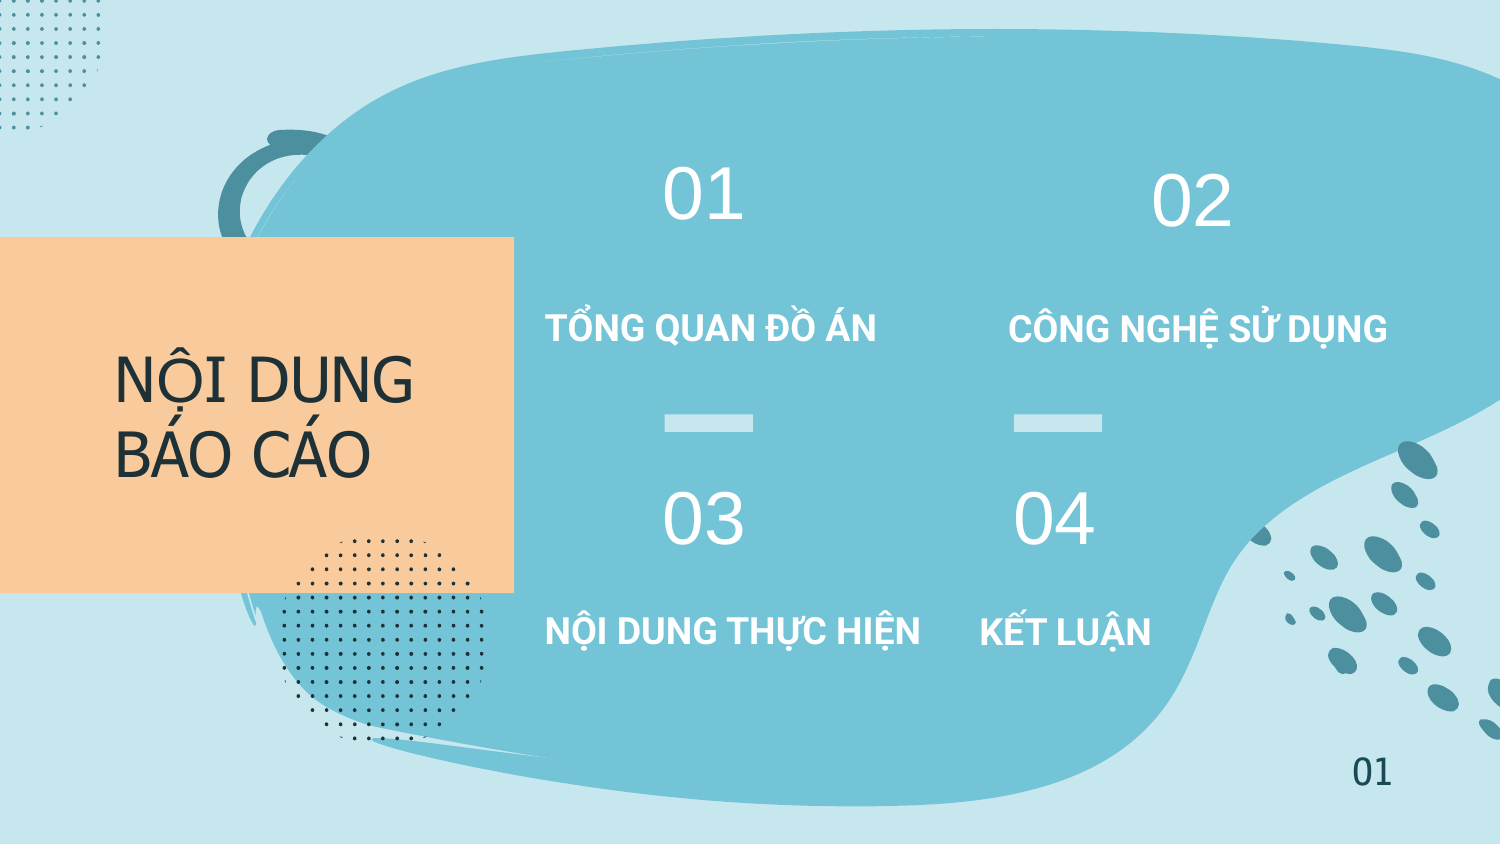

01
02

TỔNG QUAN ĐỒ ÁN
CÔNG NGHỆ SỬ DỤNG
# NỘI DUNG BÁO CÁO

03
04

NỘI DUNG THỰC HIỆN
KẾT LUẬN

01